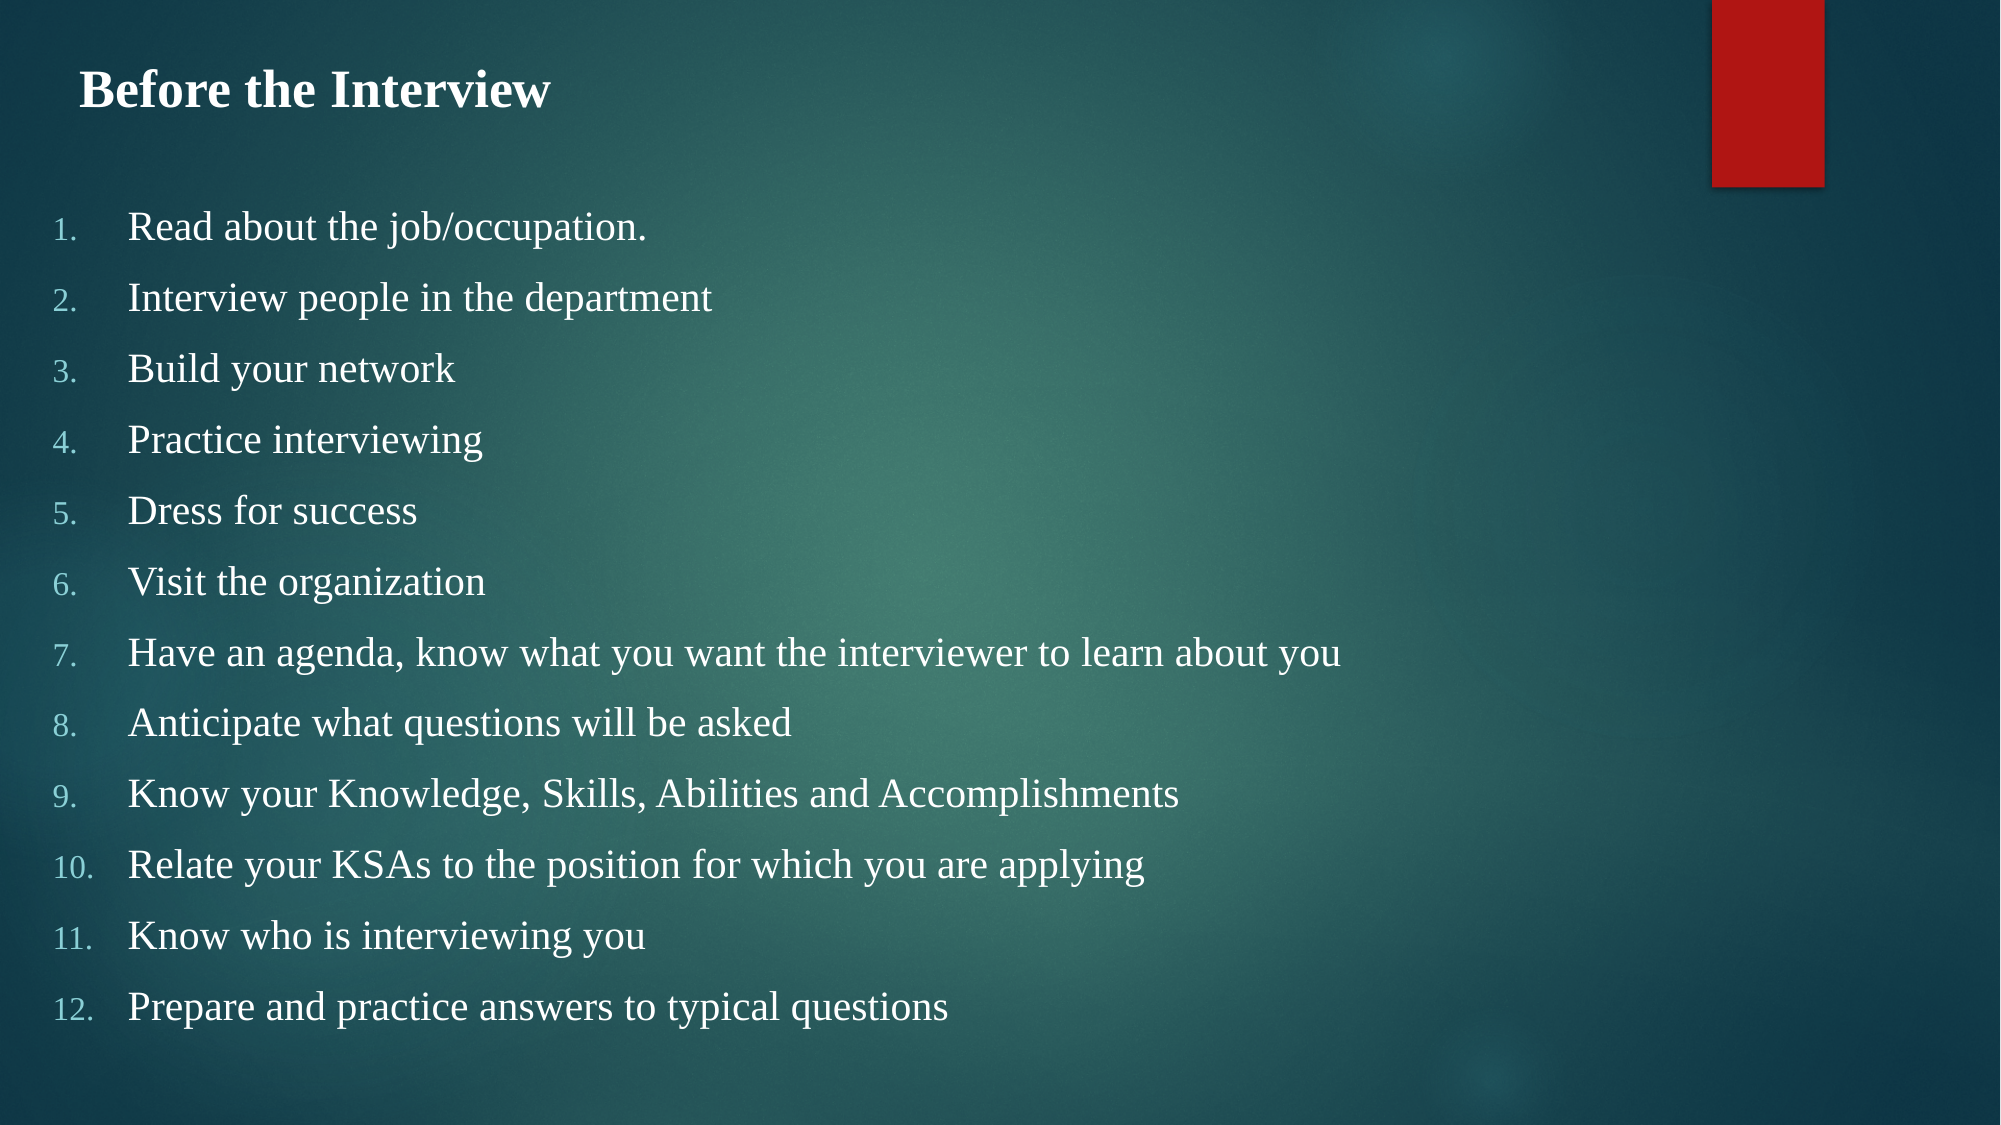

# Before the Interview
Read about the job/occupation.
Interview people in the department
Build your network
Practice interviewing
Dress for success
Visit the organization
Have an agenda, know what you want the interviewer to learn about you
Anticipate what questions will be asked
Know your Knowledge, Skills, Abilities and Accomplishments
Relate your KSAs to the position for which you are applying
Know who is interviewing you
Prepare and practice answers to typical questions